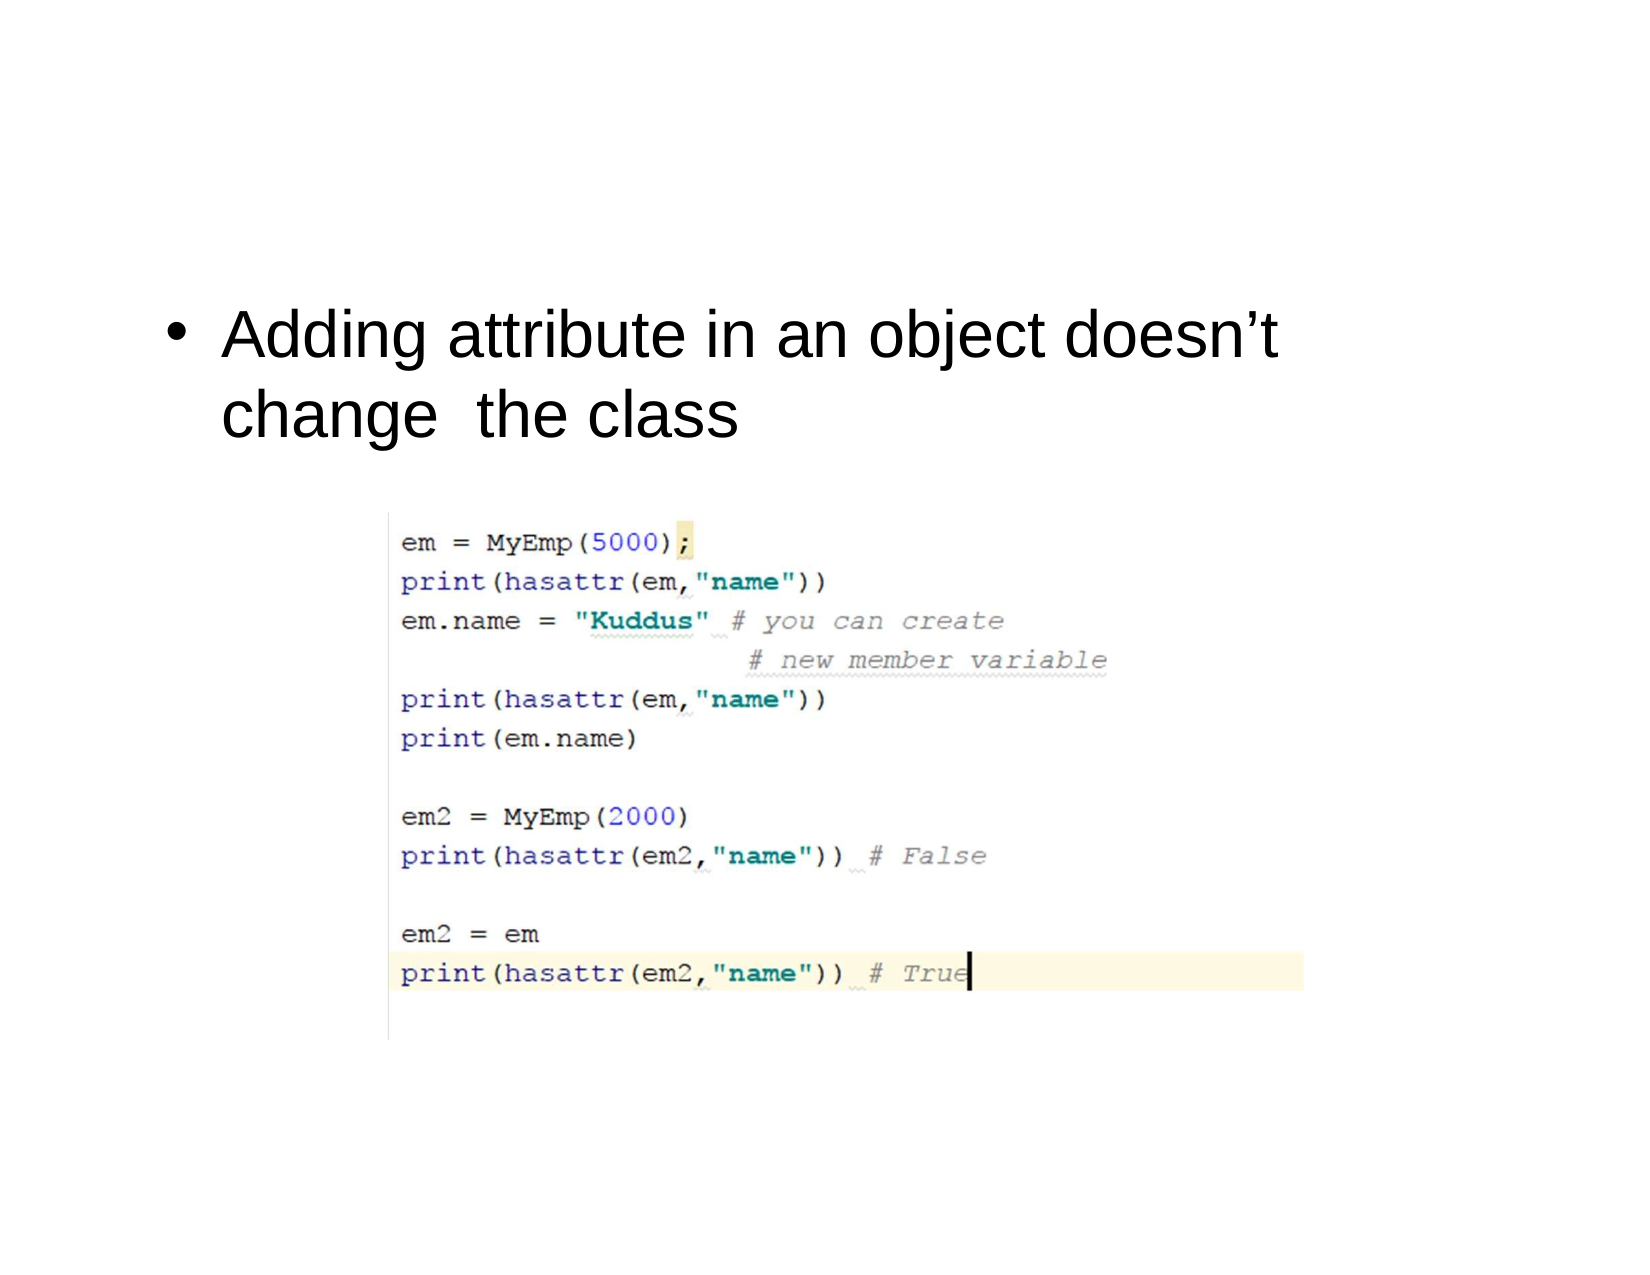

Adding attribute in an object doesn’t change  the class